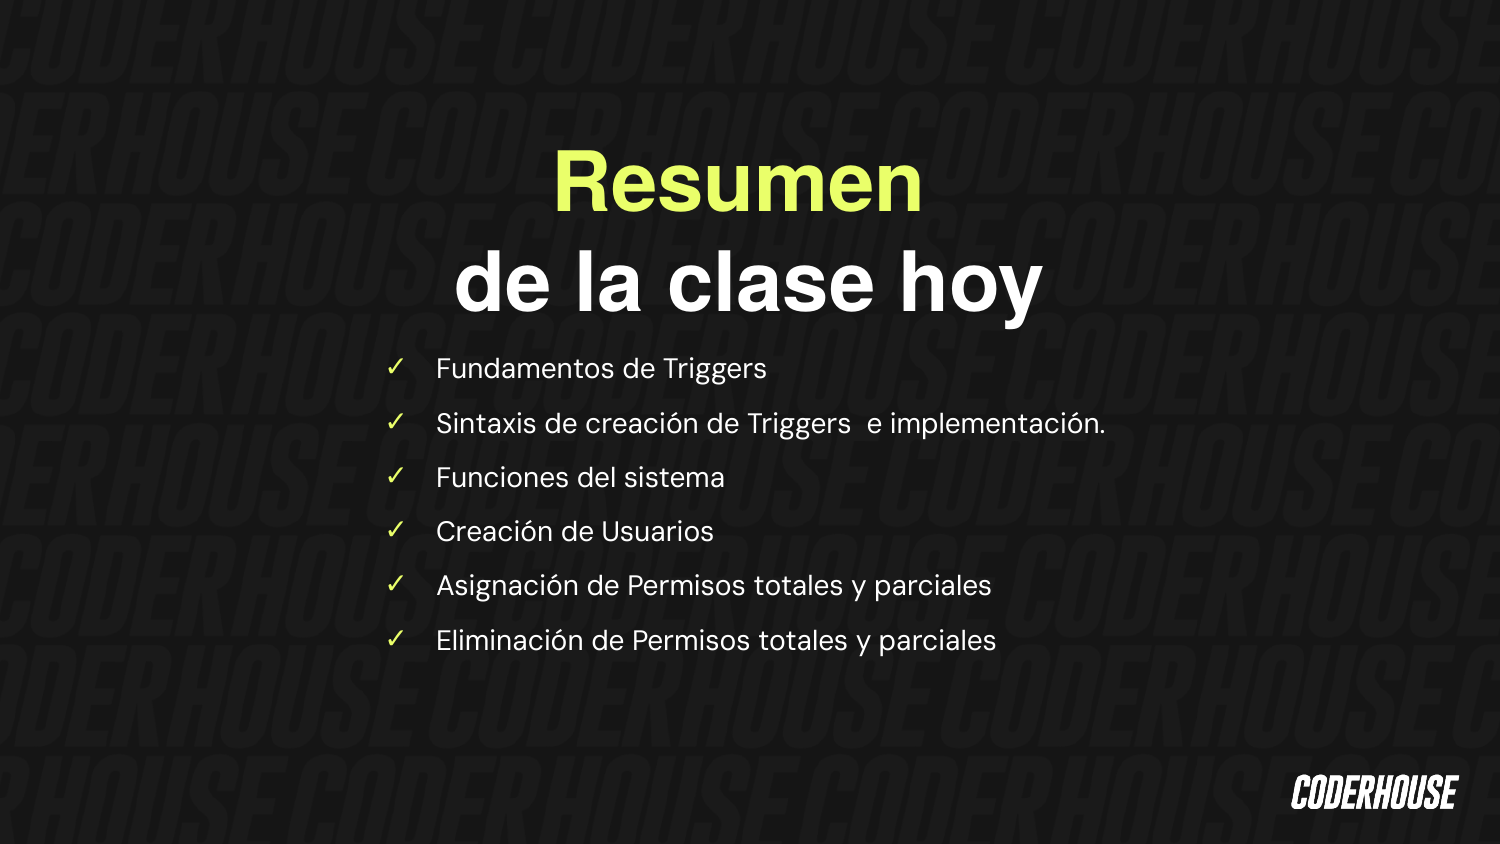

Resumen
de la clase hoy
Fundamentos de Triggers
Sintaxis de creación de Triggers  e implementación.
Funciones del sistema
Creación de Usuarios
Asignación de Permisos totales y parciales
Eliminación de Permisos totales y parciales